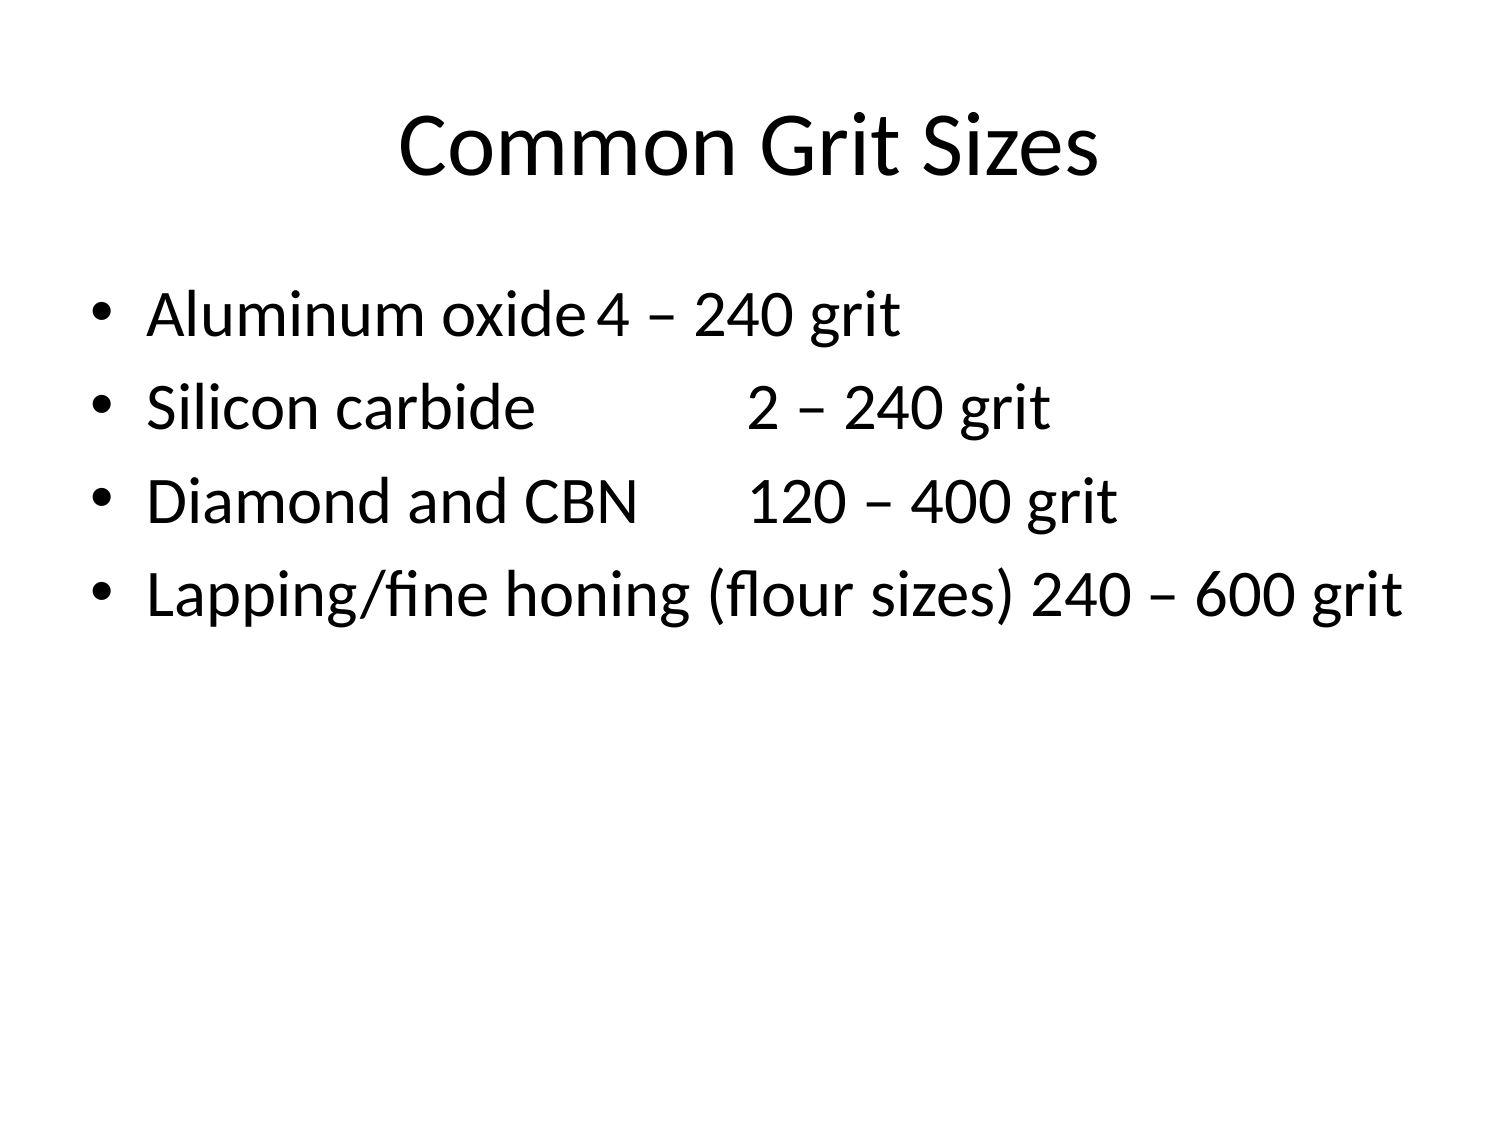

# Common Grit Sizes
Aluminum oxide	4 – 240 grit
Silicon carbide		2 – 240 grit
Diamond and CBN	120 – 400 grit
Lapping/fine honing (flour sizes) 240 – 600 grit